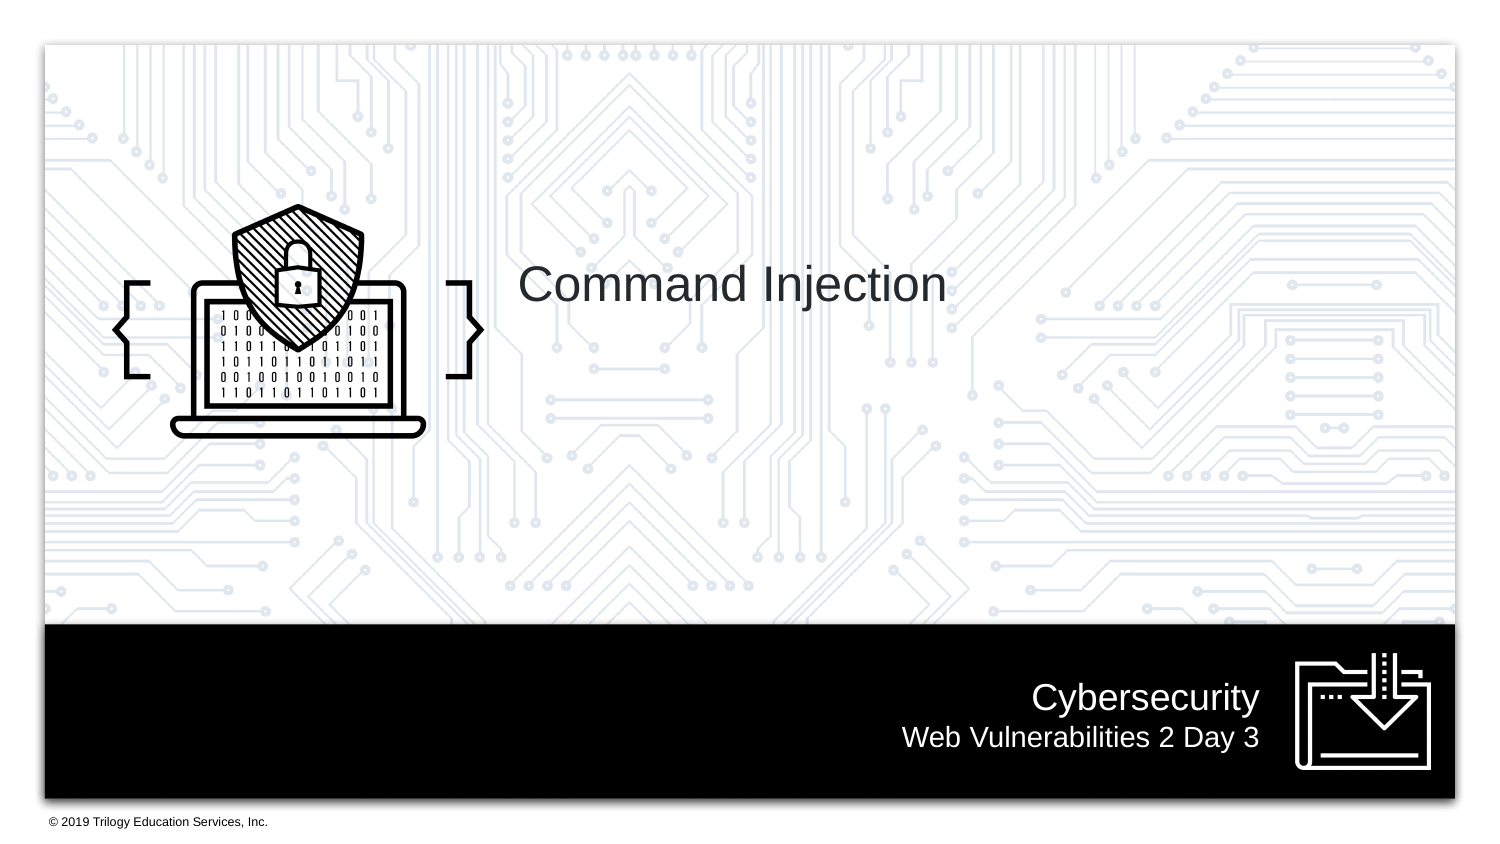

Command Injection

# Web Vulnerabilities 2 Day 3